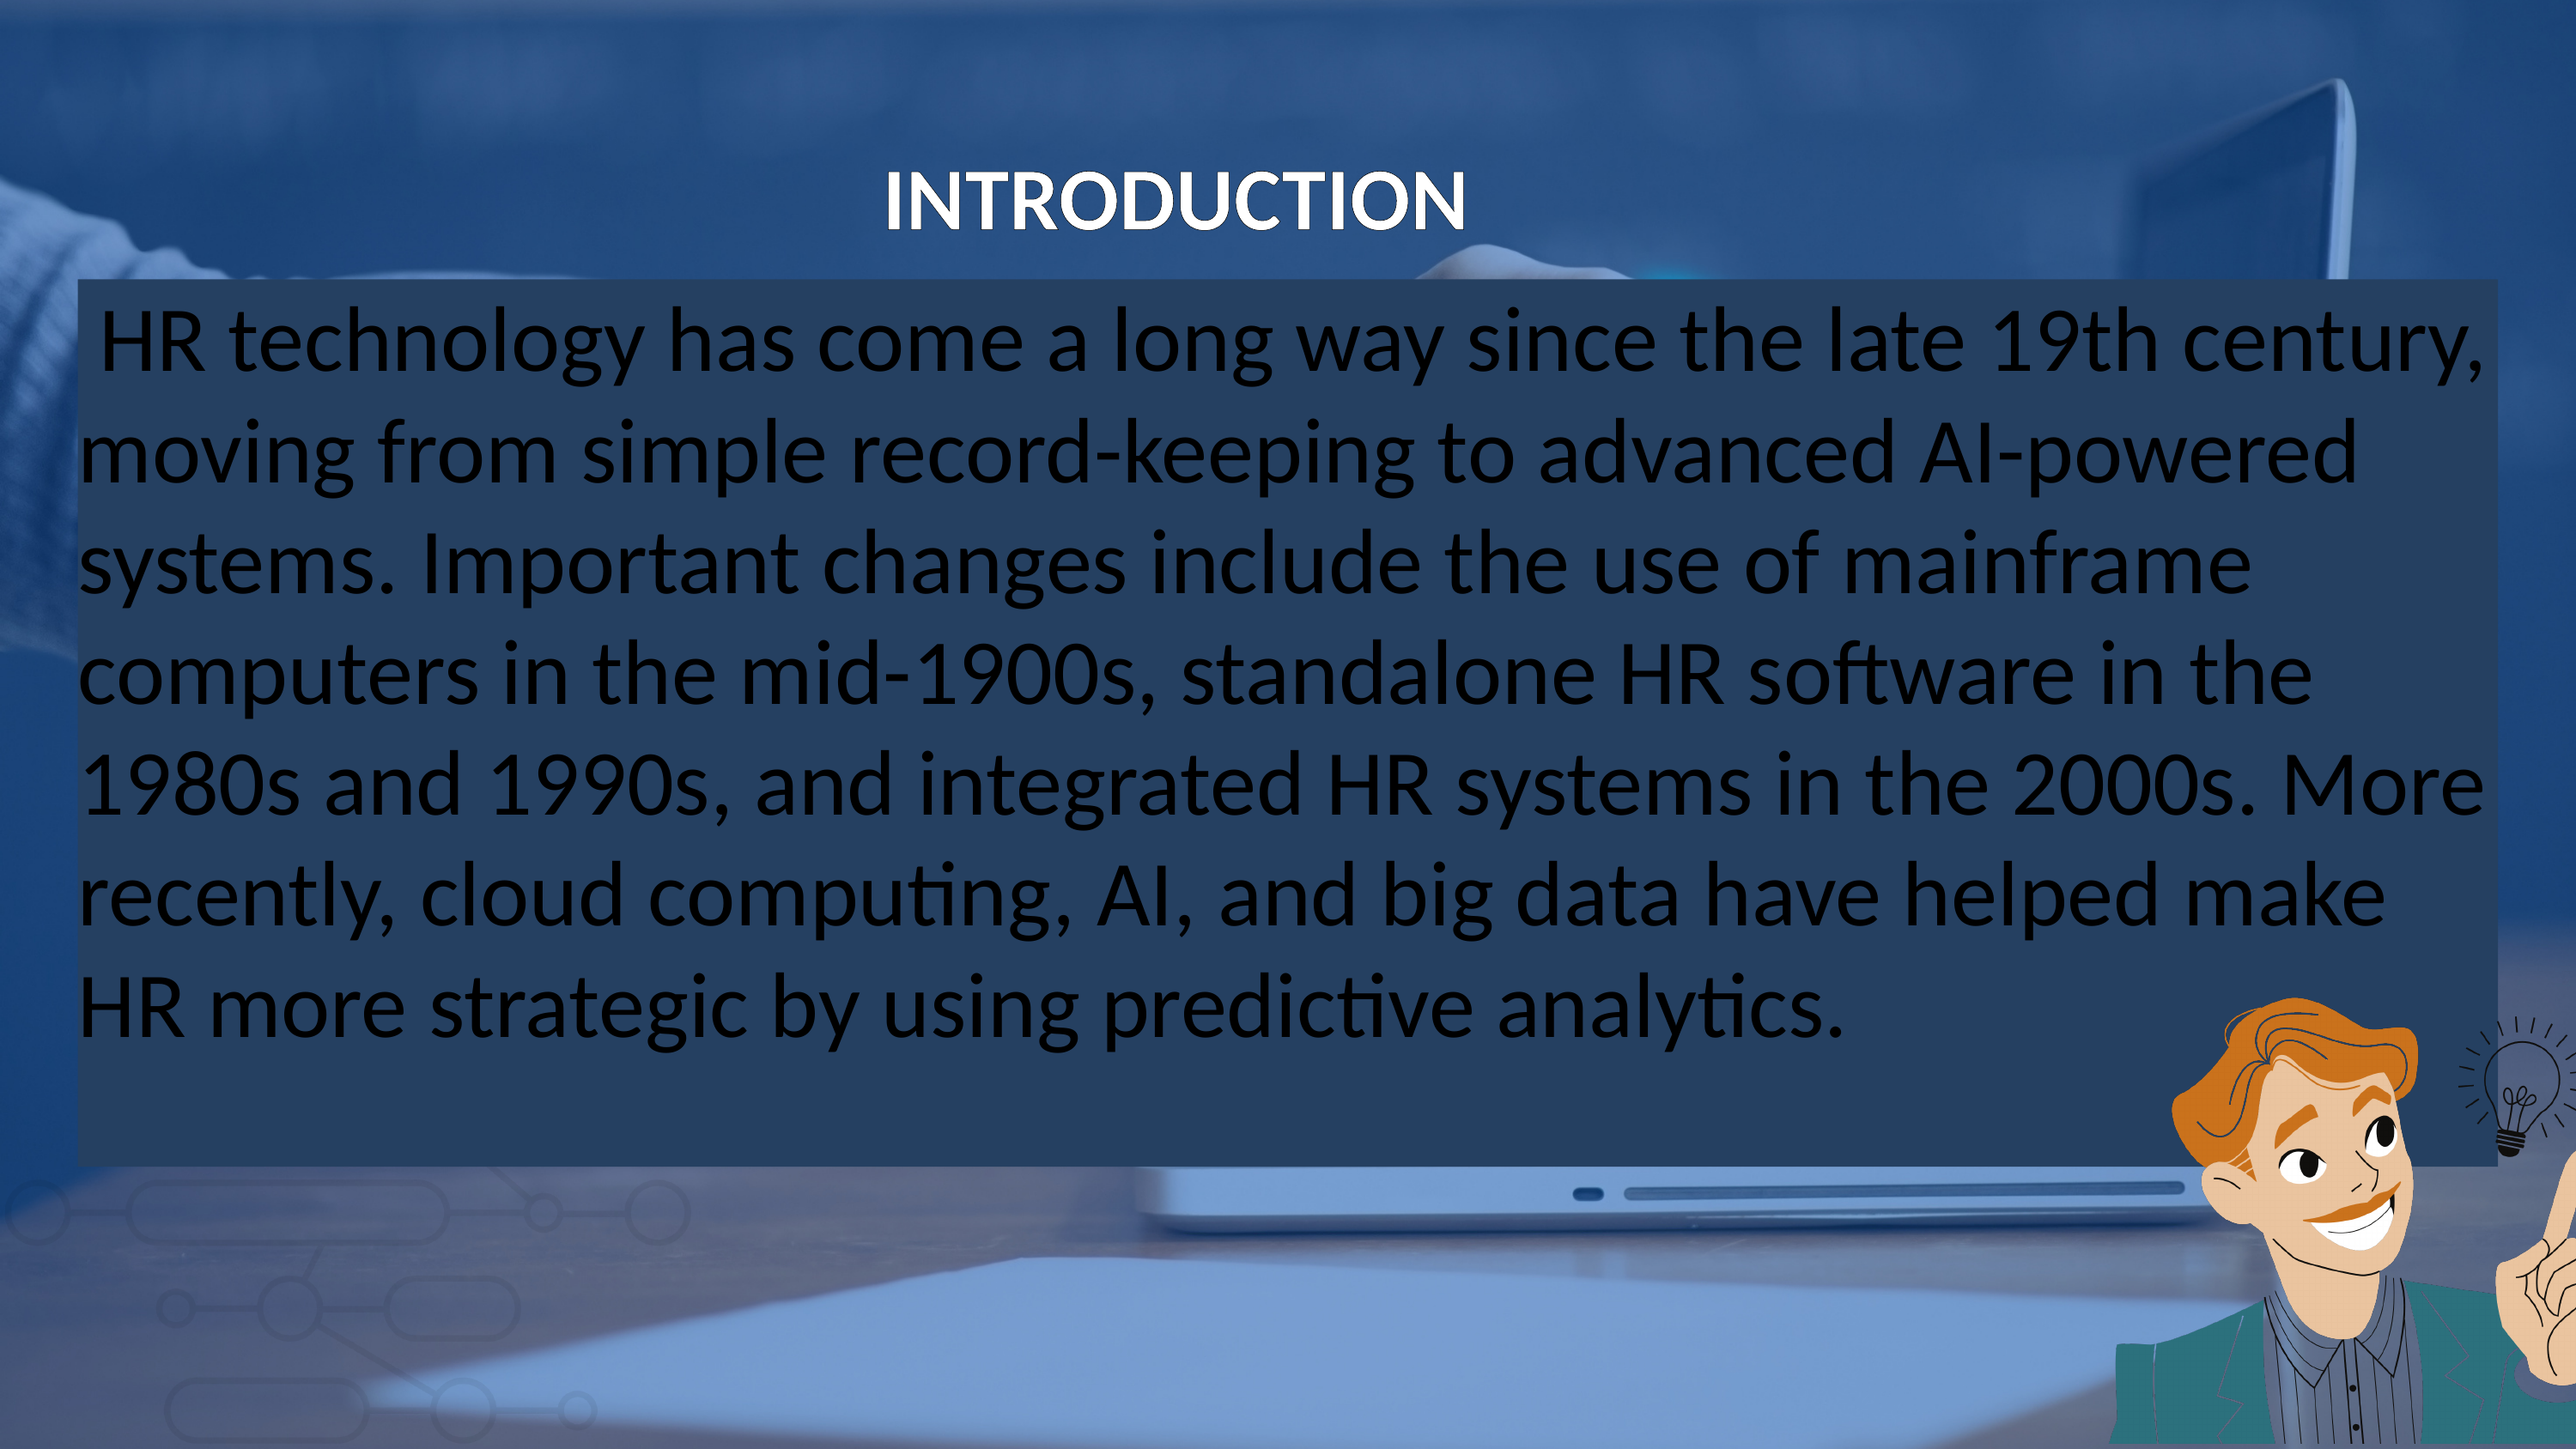

INTRODUCTION
 HR technology has come a long way since the late 19th century, moving from simple record-keeping to advanced AI-powered systems. Important changes include the use of mainframe computers in the mid-1900s, standalone HR software in the 1980s and 1990s, and integrated HR systems in the 2000s. More recently, cloud computing, AI, and big data have helped make HR more strategic by using predictive analytics.